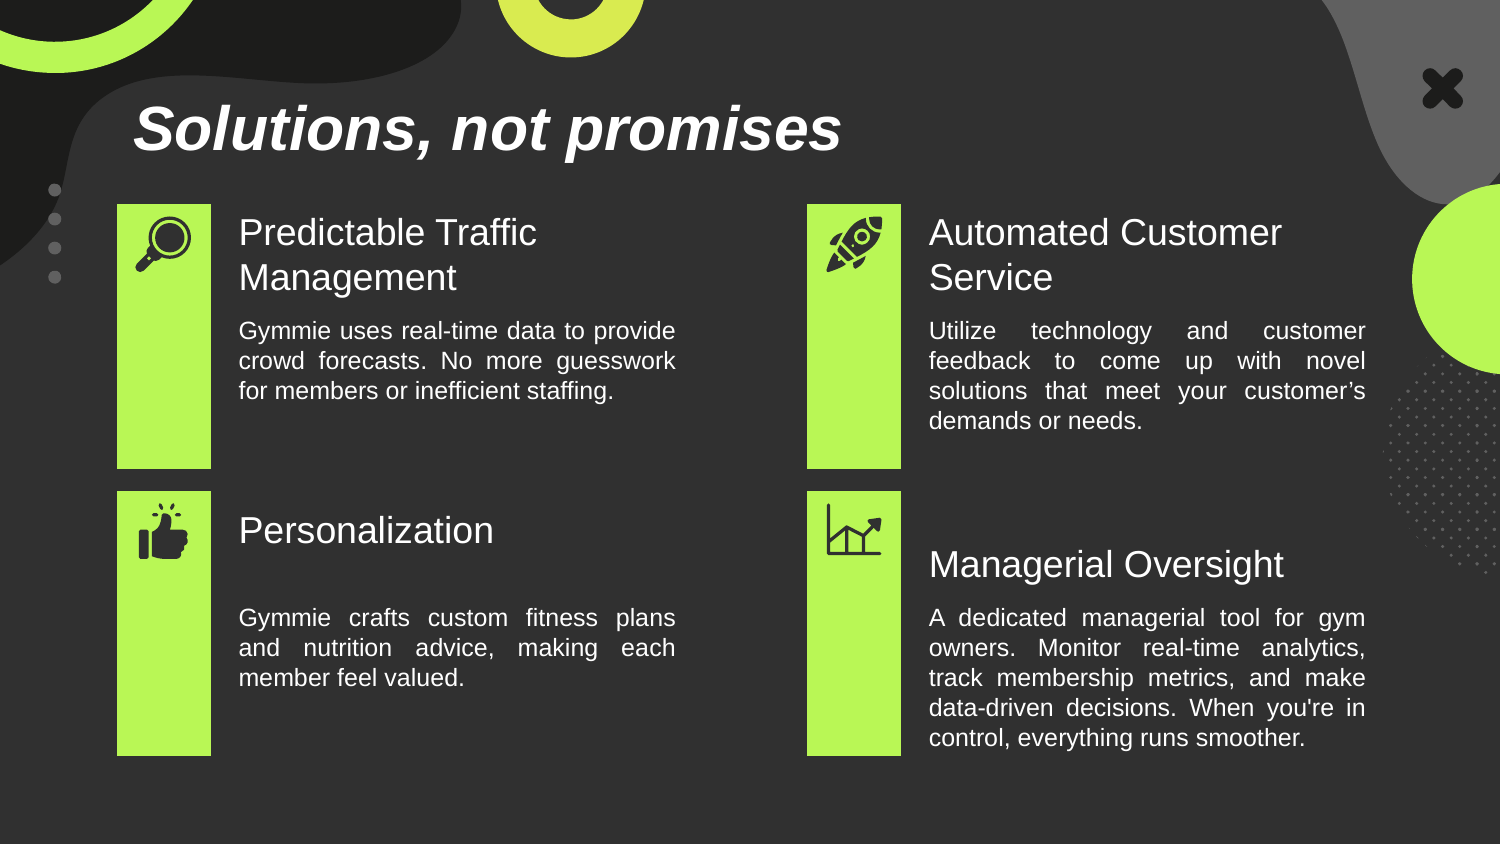

# Solutions, not promises
Predictable Traffic Management
Automated Customer Service

Gymmie uses real-time data to provide crowd forecasts. No more guesswork for members or inefficient staffing.
Utilize technology and customer feedback to come up with novel solutions that meet your customer’s demands or needs.
Personalization
Managerial Oversight

Gymmie crafts custom fitness plans and nutrition advice, making each member feel valued.
A dedicated managerial tool for gym owners. Monitor real-time analytics, track membership metrics, and make data-driven decisions. When you're in control, everything runs smoother.